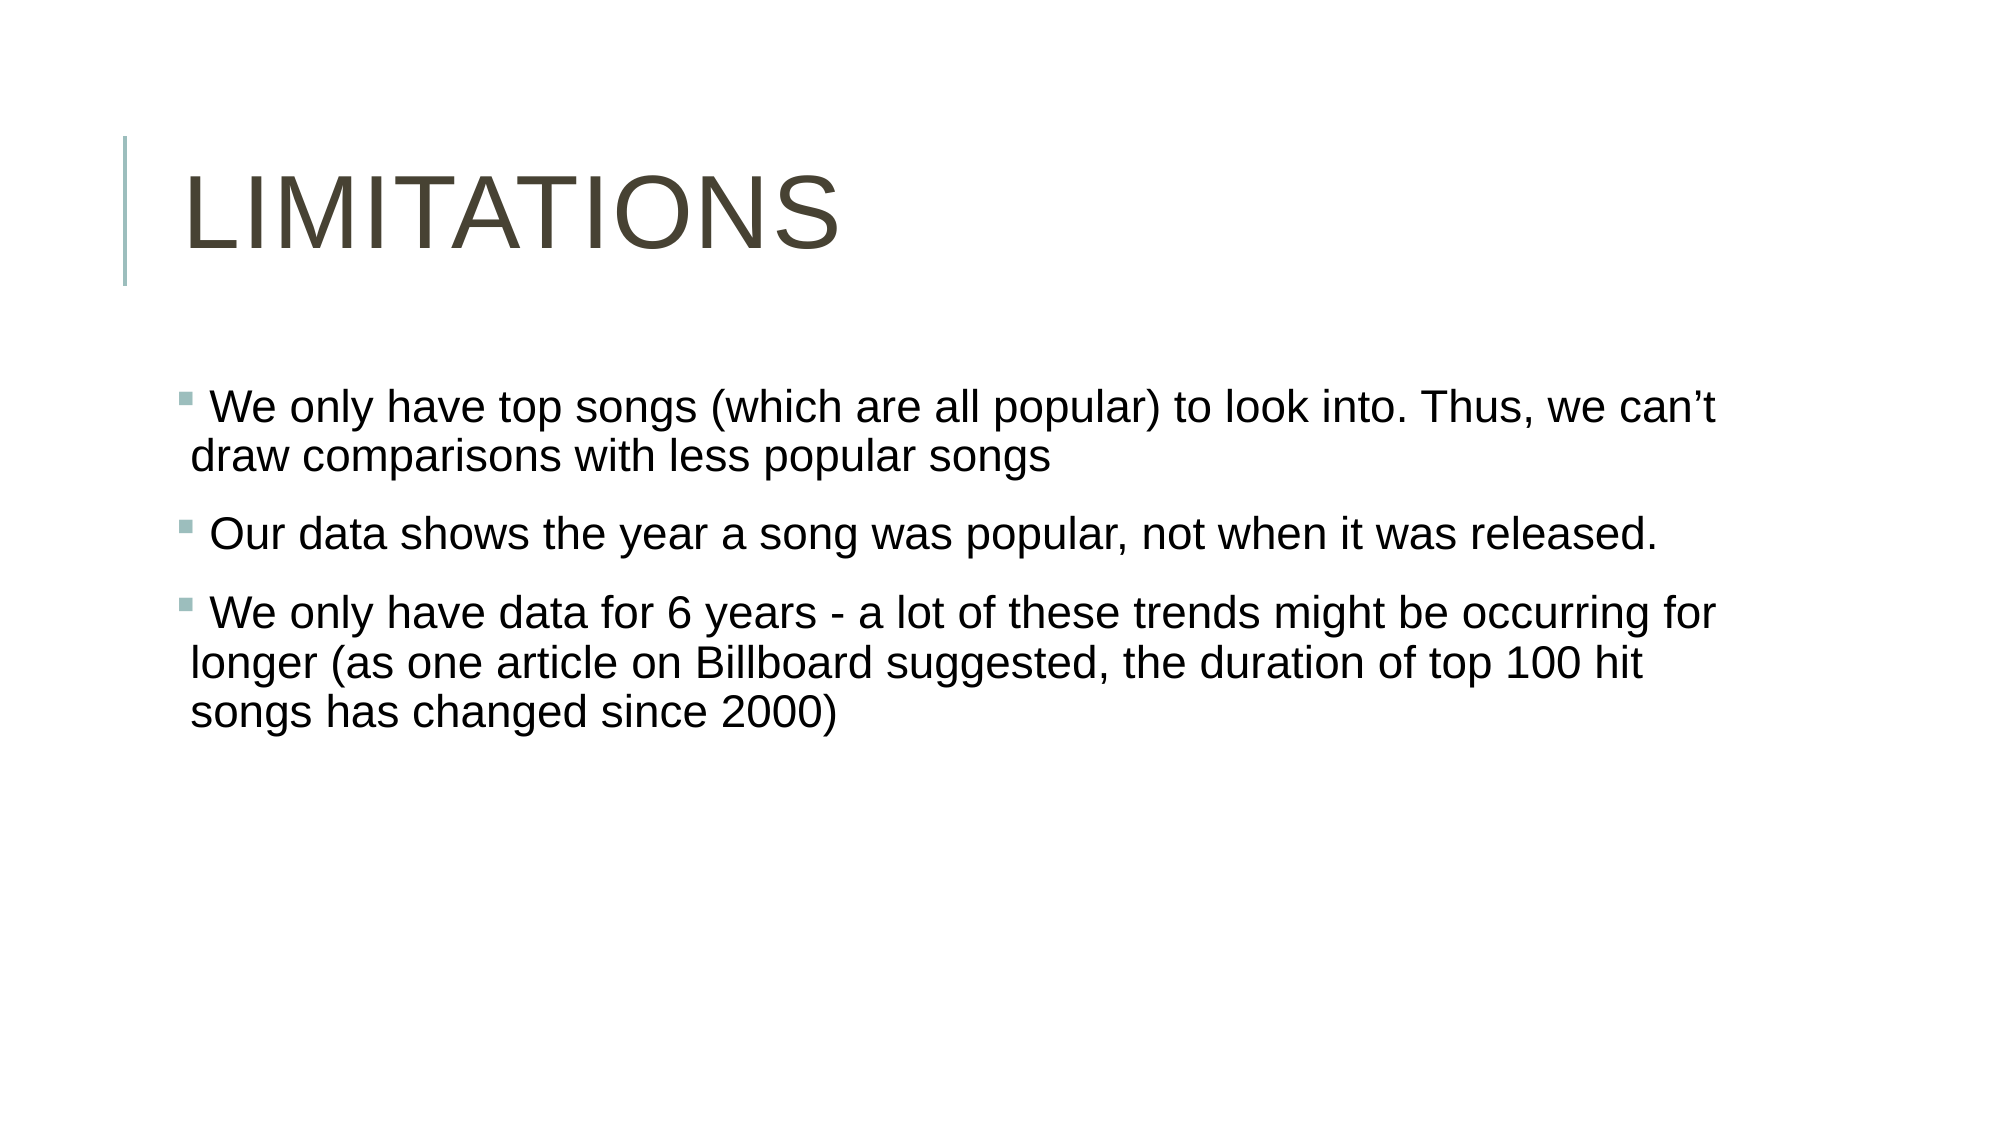

# Limitations
 We only have top songs (which are all popular) to look into. Thus, we can’t draw comparisons with less popular songs
 Our data shows the year a song was popular, not when it was released.
 We only have data for 6 years - a lot of these trends might be occurring for longer (as one article on Billboard suggested, the duration of top 100 hit songs has changed since 2000)